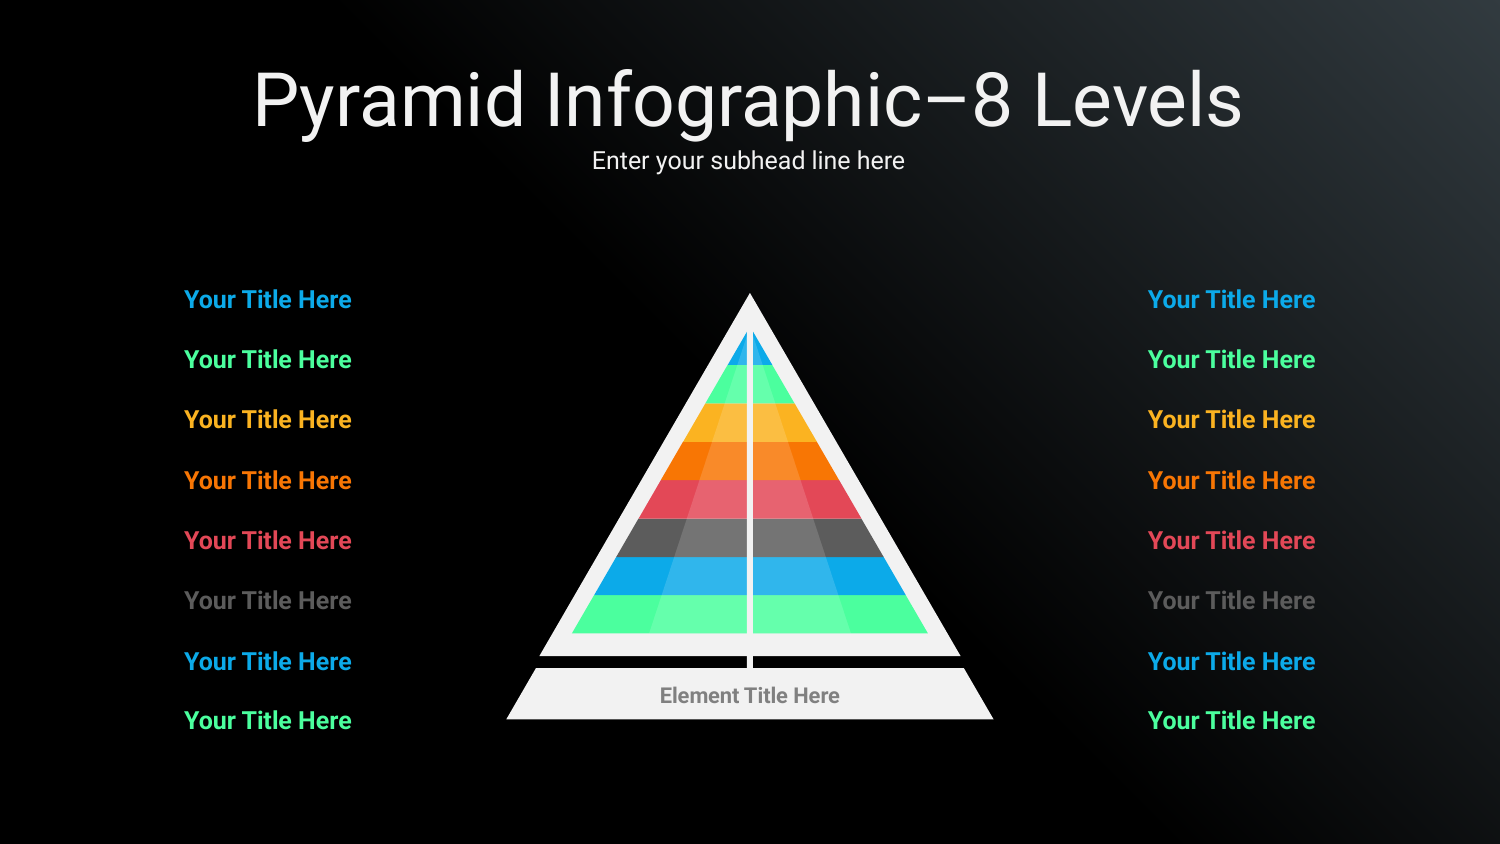

# Pyramid Infographic–8 Levels
Enter your subhead line here
Your Title Here
Your Title Here

Your Title Here
Your Title Here
Your Title Here
Your Title Here
Your Title Here
Your Title Here
Your Title Here
Your Title Here
Your Title Here
Your Title Here
Your Title Here
Your Title Here
Element Title Here
Your Title Here
Your Title Here